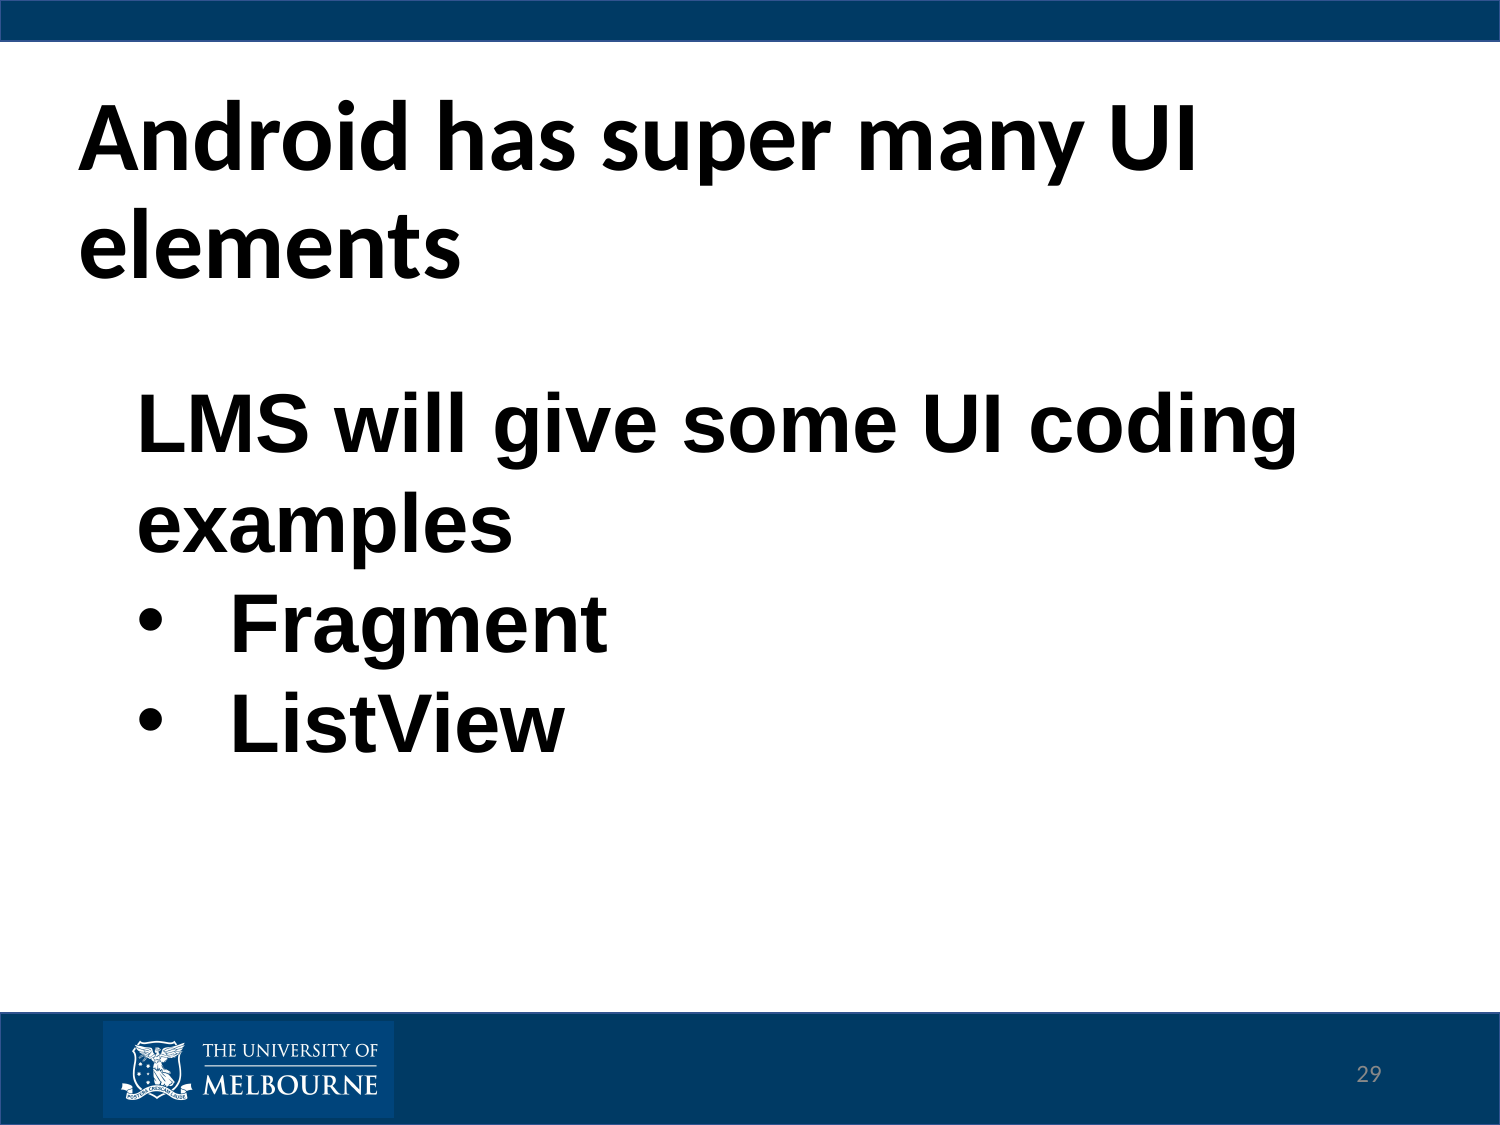

# Android has super many UI elements
LMS will give some UI coding examples
Fragment
ListView
29